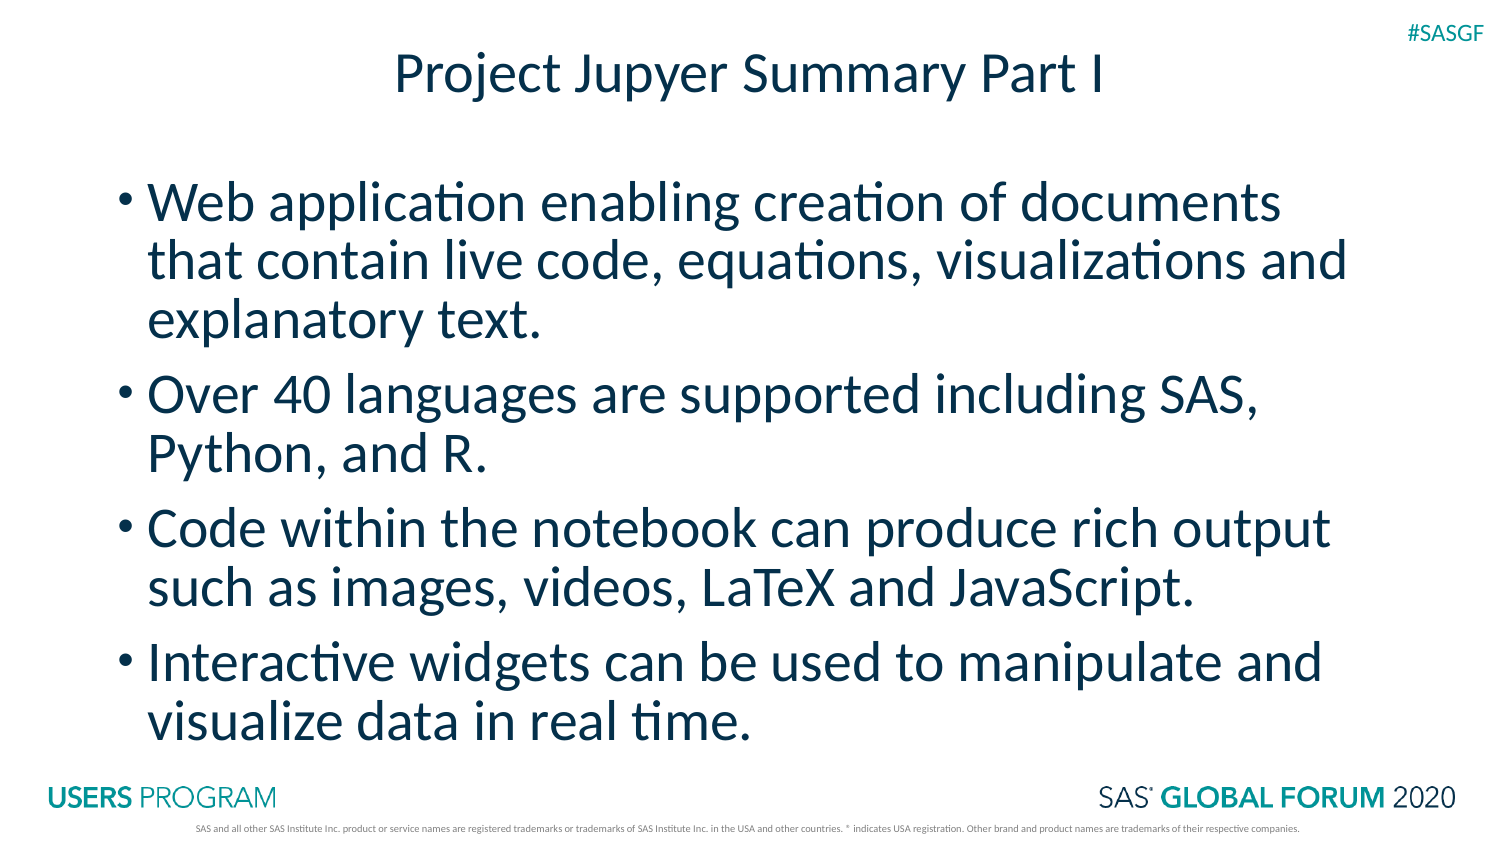

# Project Jupyer Summary Part I
Web application enabling creation of documents that contain live code, equations, visualizations and explanatory text.
Over 40 languages are supported including SAS, Python, and R.
Code within the notebook can produce rich output such as images, videos, LaTeX and JavaScript.
Interactive widgets can be used to manipulate and visualize data in real time.